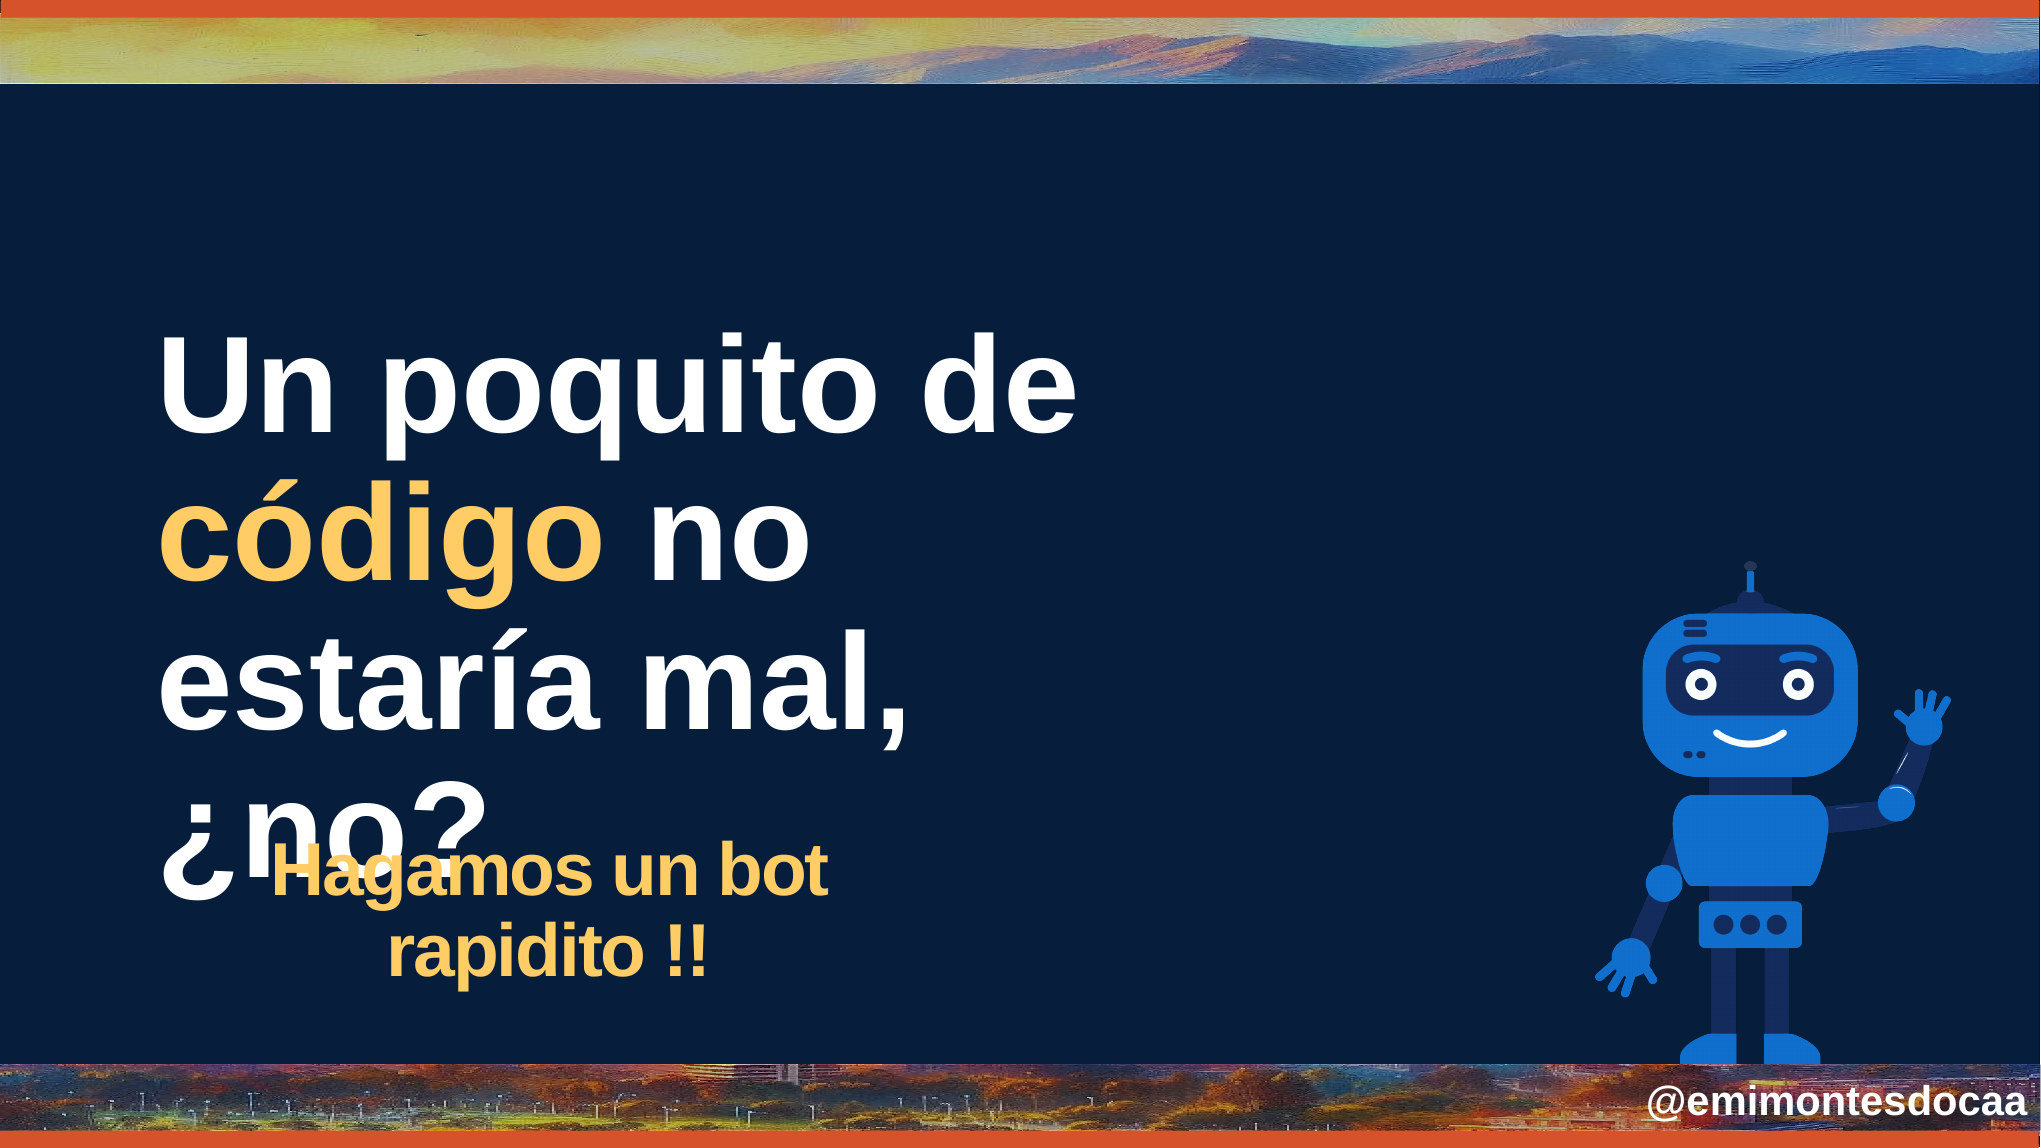

Un poquito de código no estaría mal, ¿no?
Hagamos un bot rapidito !!
@emimontesdocaa